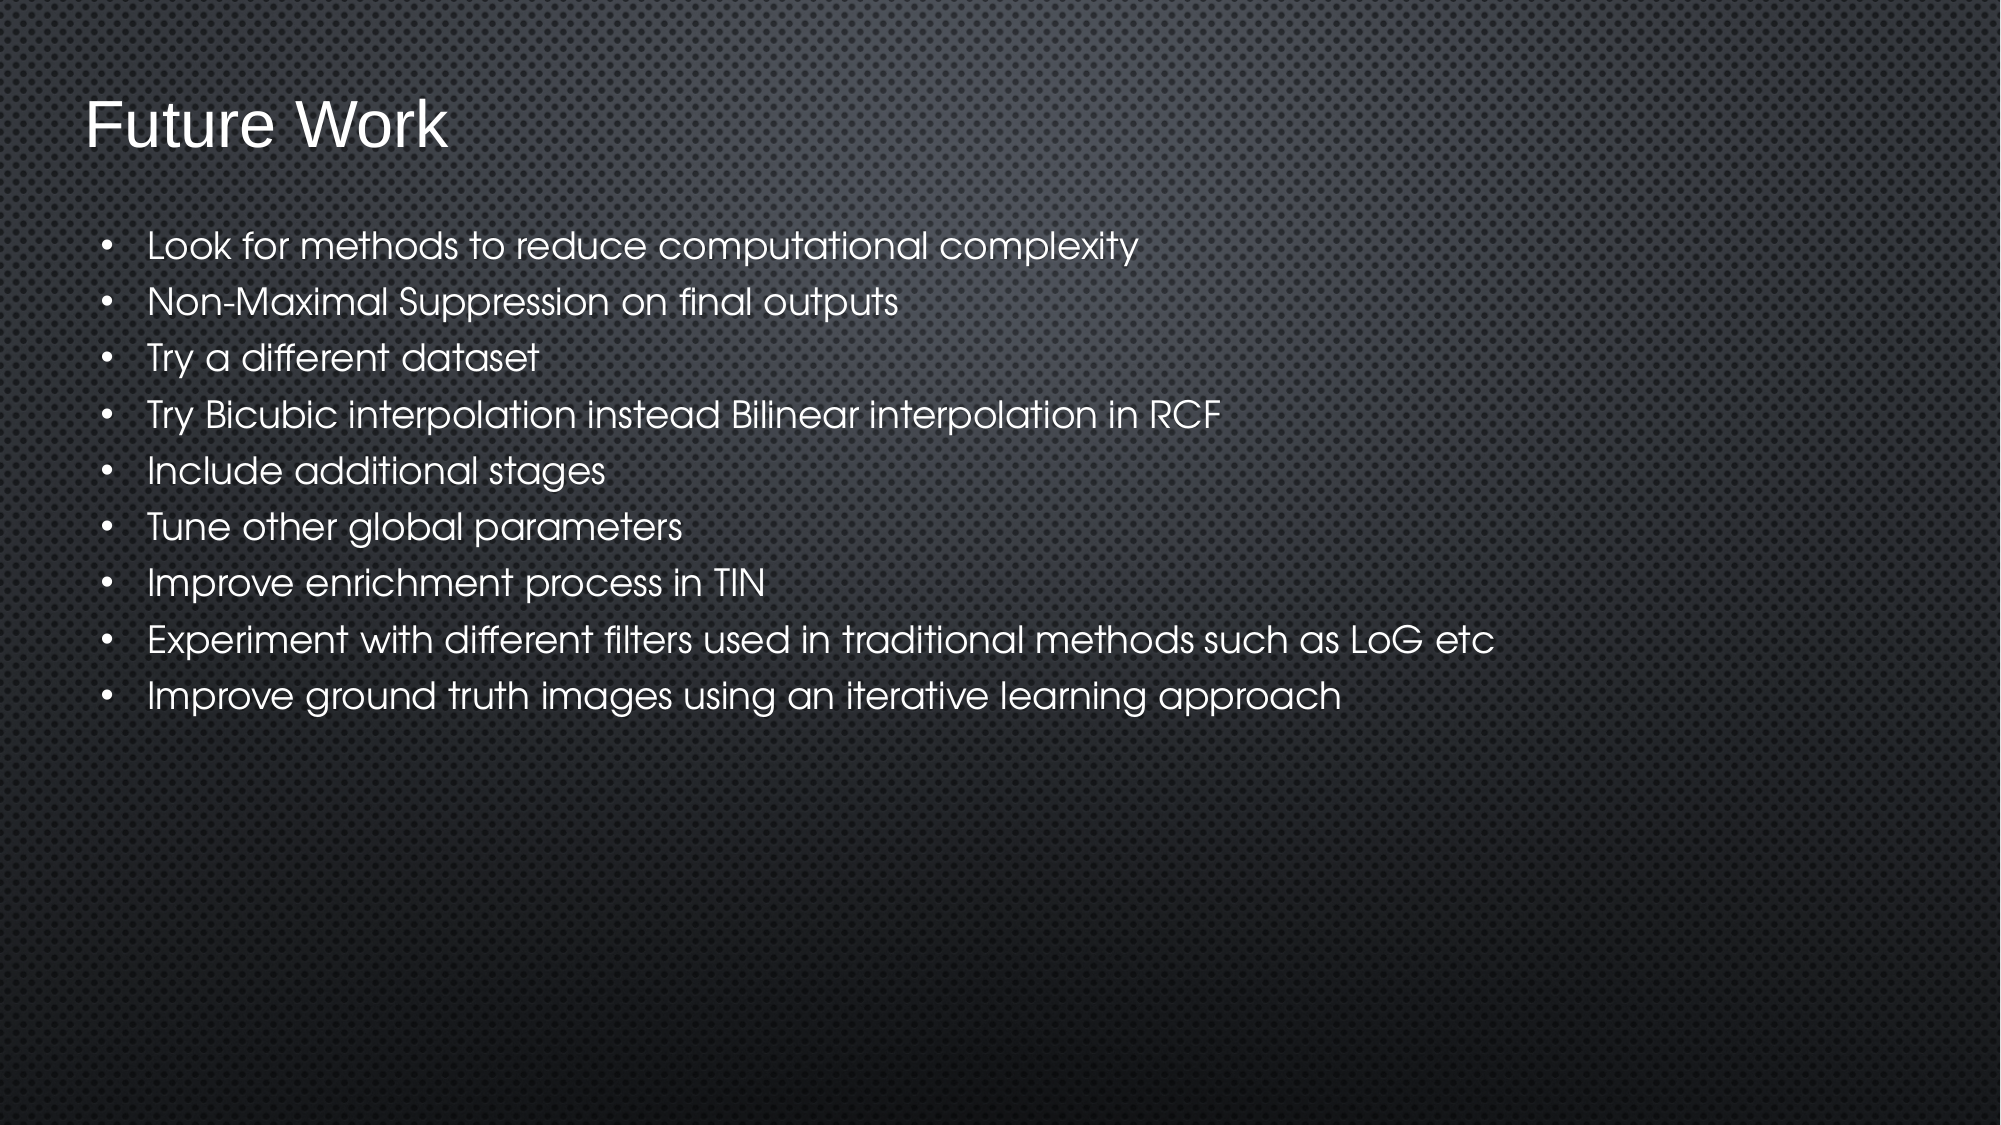

# Future Work
Look for methods to reduce computational complexity
Non-Maximal Suppression on final outputs
Try a different dataset
Try Bicubic interpolation instead Bilinear interpolation in RCF
Include additional stages
Tune other global parameters
Improve enrichment process in TIN
Experiment with different filters used in traditional methods such as LoG etc
Improve ground truth images using an iterative learning approach